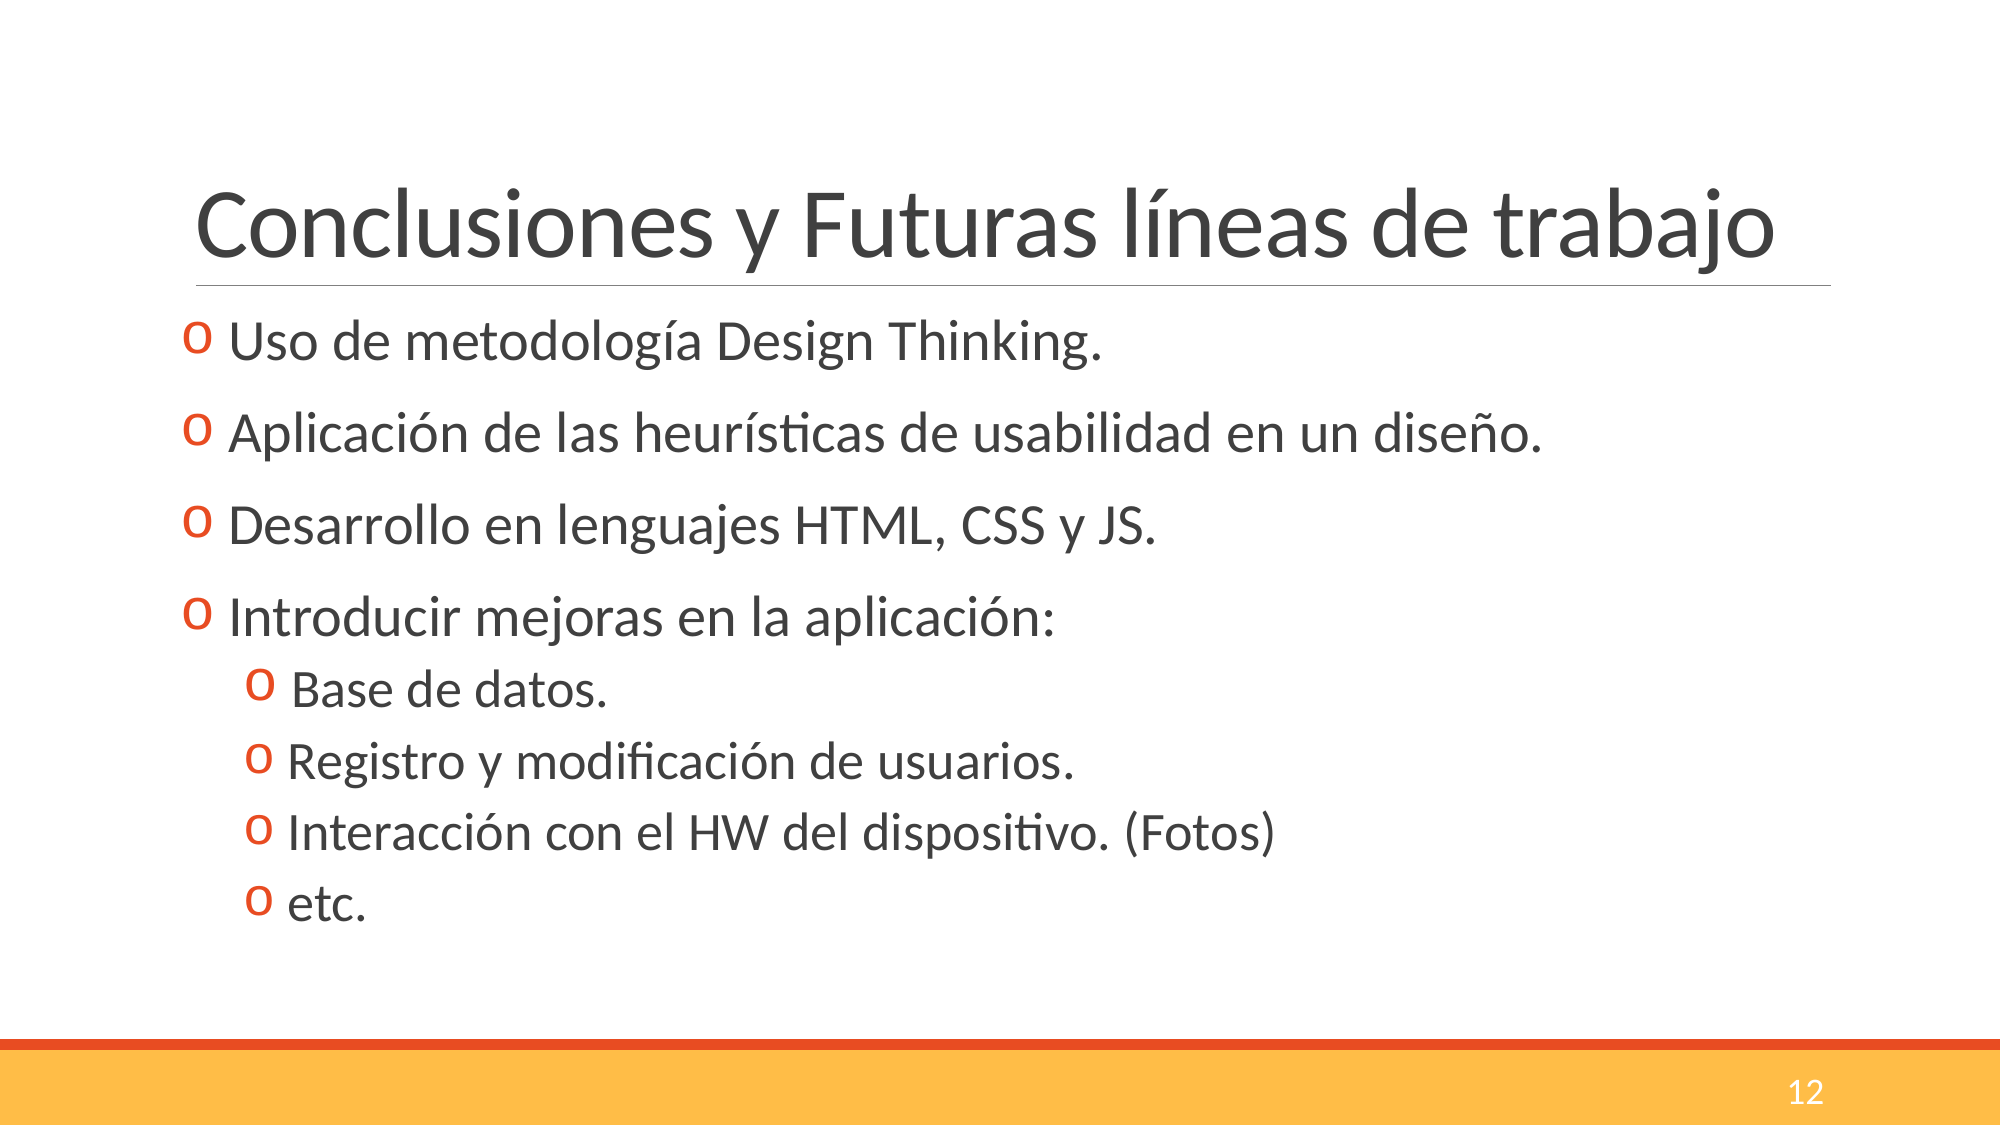

# Conclusiones y Futuras líneas de trabajo
 Uso de metodología Design Thinking.
 Aplicación de las heurísticas de usabilidad en un diseño.
 Desarrollo en lenguajes HTML, CSS y JS.
 Introducir mejoras en la aplicación:
 Base de datos.
 Registro y modificación de usuarios.
 Interacción con el HW del dispositivo. (Fotos)
 etc.
12